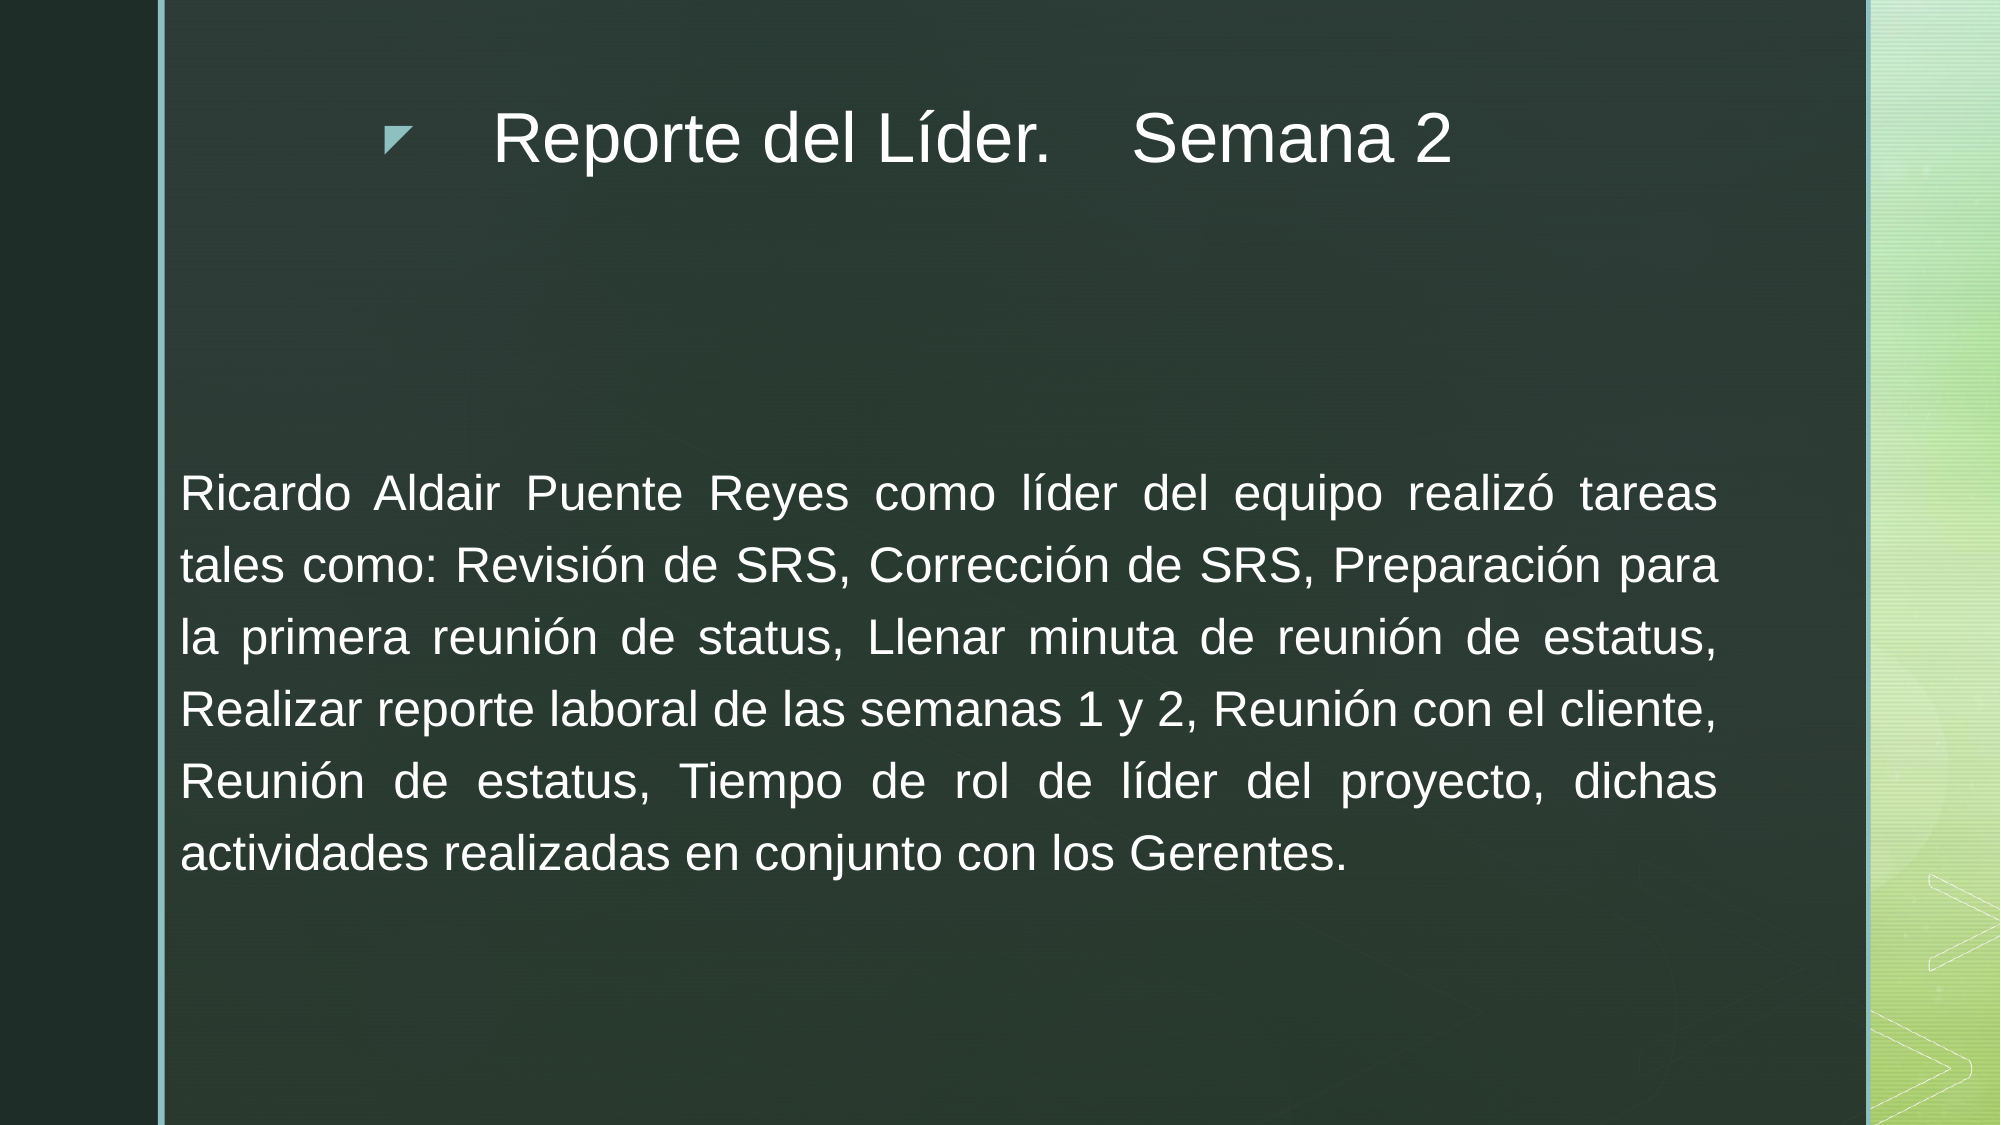

# Reporte del Líder.    Semana 2
Ricardo Aldair Puente Reyes como líder del equipo realizó tareas tales como: Revisión de SRS, Corrección de SRS, Preparación para la primera reunión de status, Llenar minuta de reunión de estatus, Realizar reporte laboral de las semanas 1 y 2, Reunión con el cliente, Reunión de estatus, Tiempo de rol de líder del proyecto, dichas actividades realizadas en conjunto con los Gerentes.